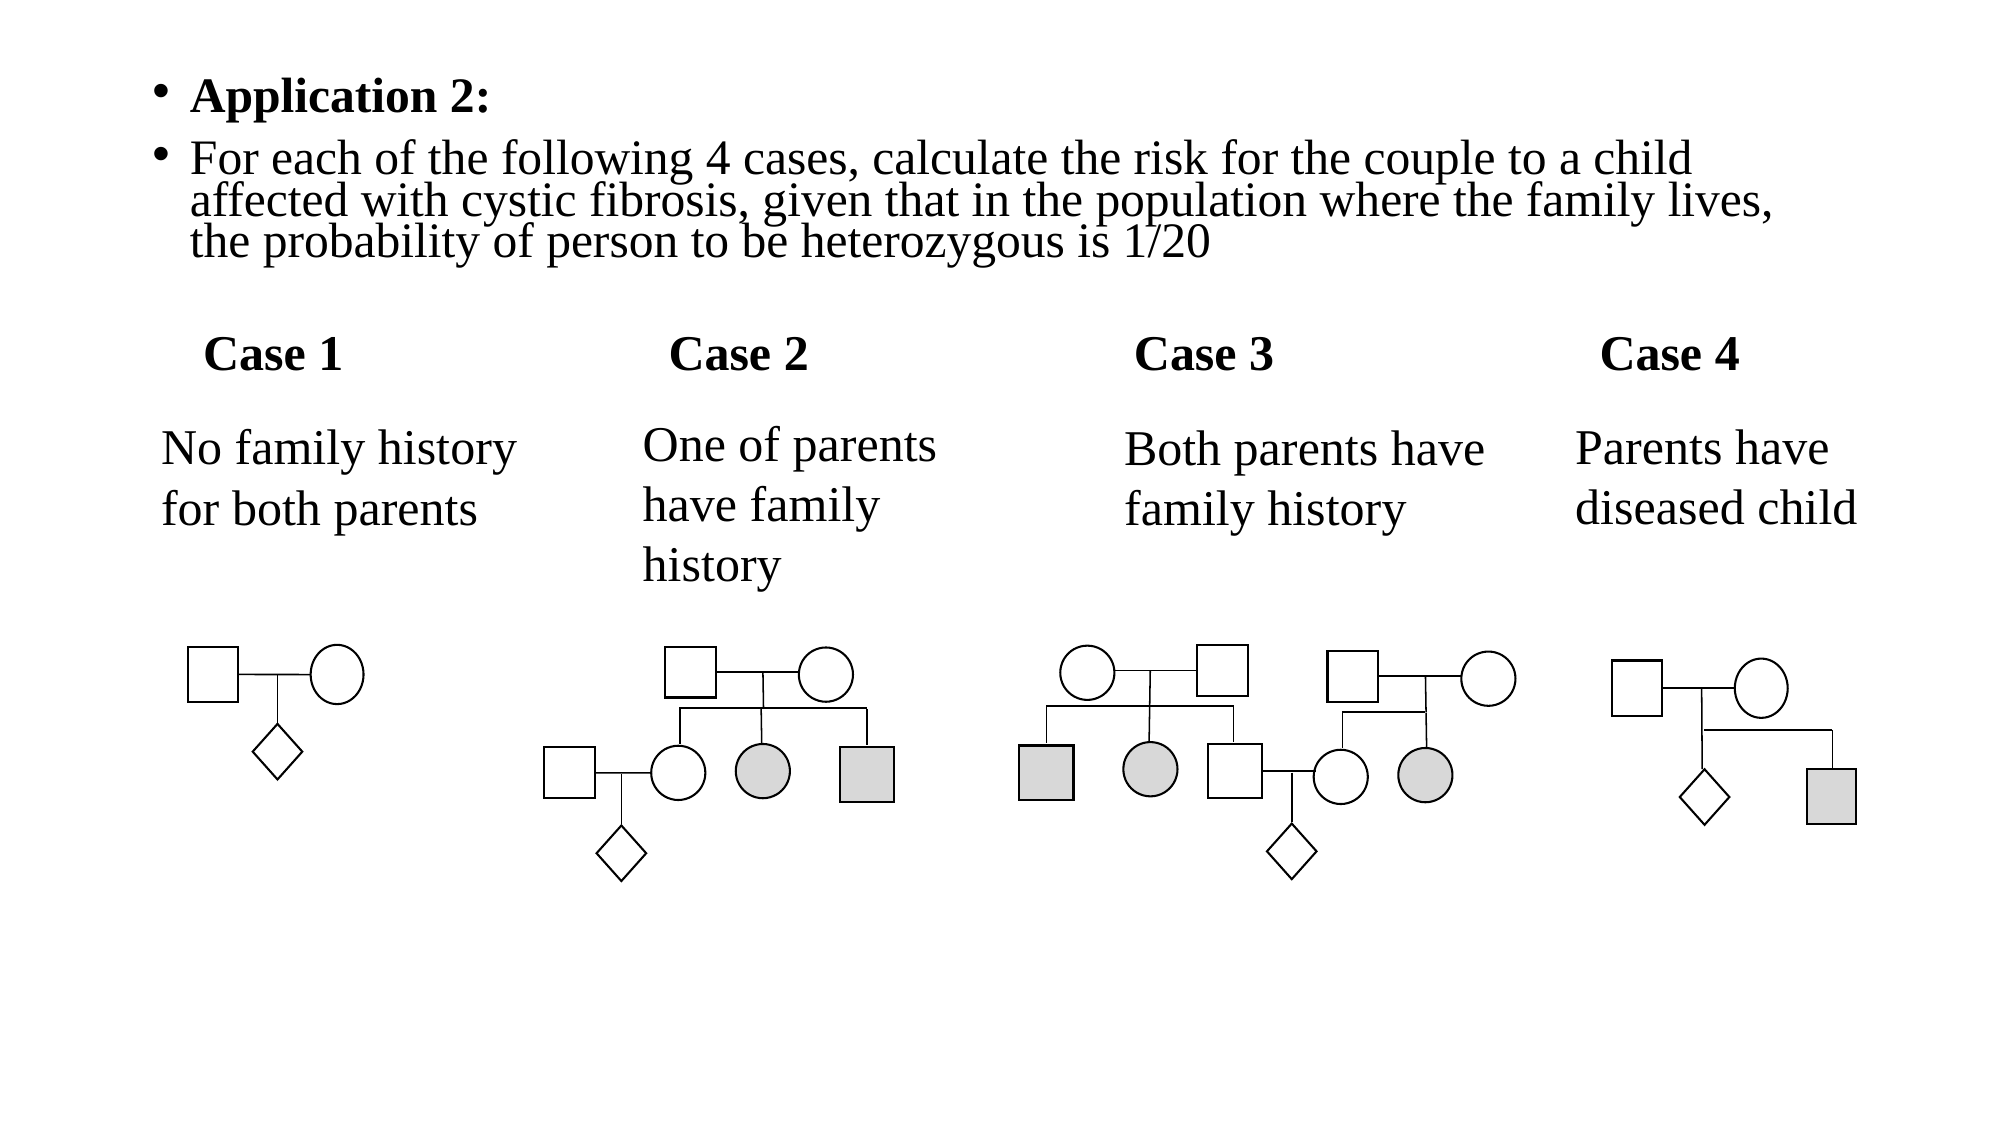

Application 2:
For each of the following 4 cases, calculate the risk for the couple to a child affected with cystic fibrosis, given that in the population where the family lives, the probability of person to be heterozygous is 1/20
Case 1
Case 2
Case 3
Case 4
One of parents have family history
Parents have diseased child
No family history for both parents
Both parents have family history